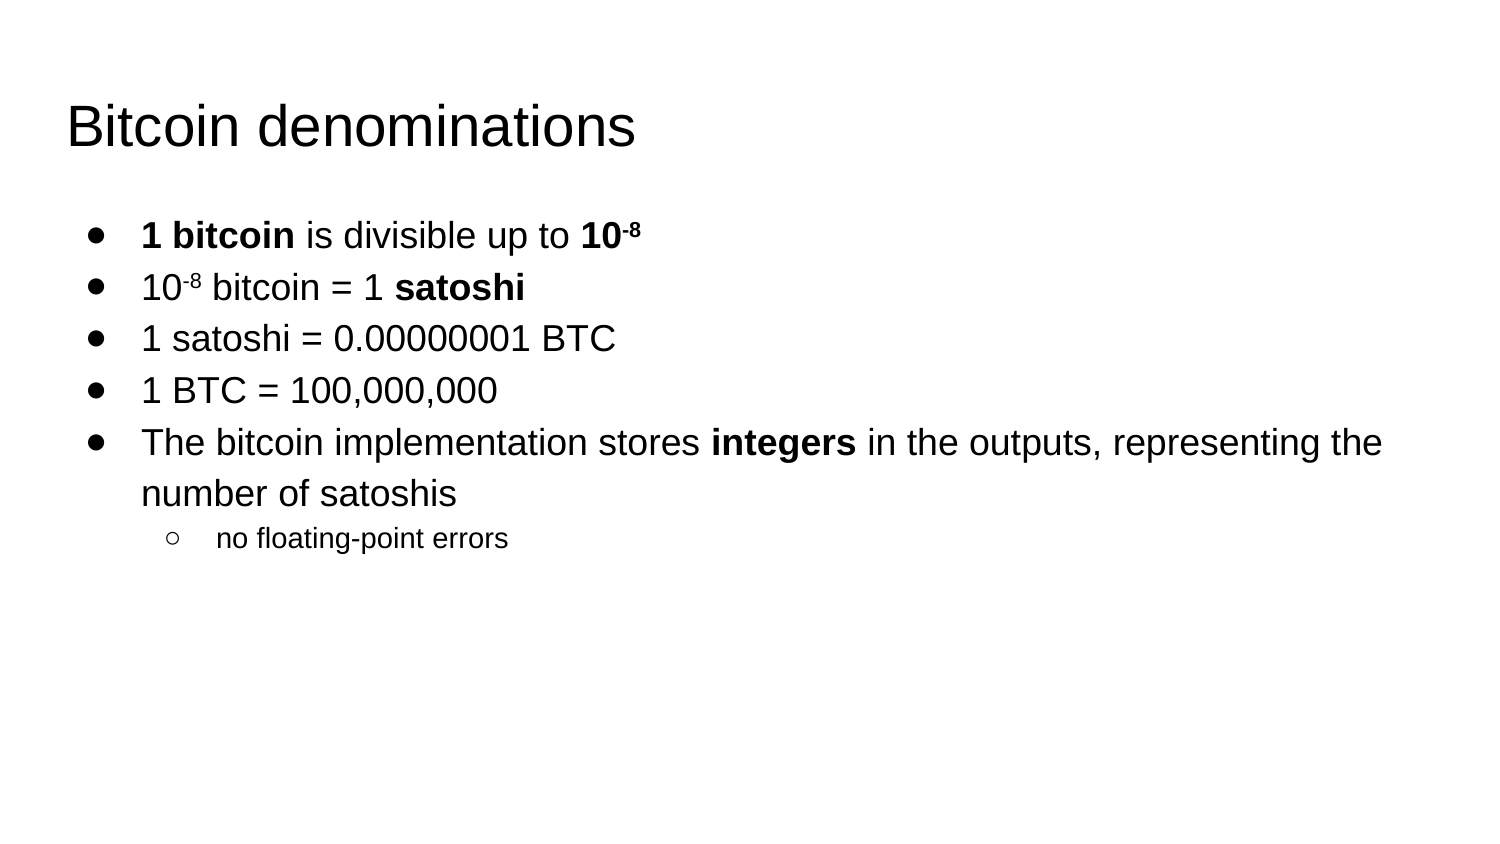

# Bitcoin denominations
1 bitcoin is divisible up to 10-8
10-8 bitcoin = 1 satoshi
1 satoshi = 0.00000001 BTC
1 BTC = 100,000,000
The bitcoin implementation stores integers in the outputs, representing the number of satoshis
no floating-point errors